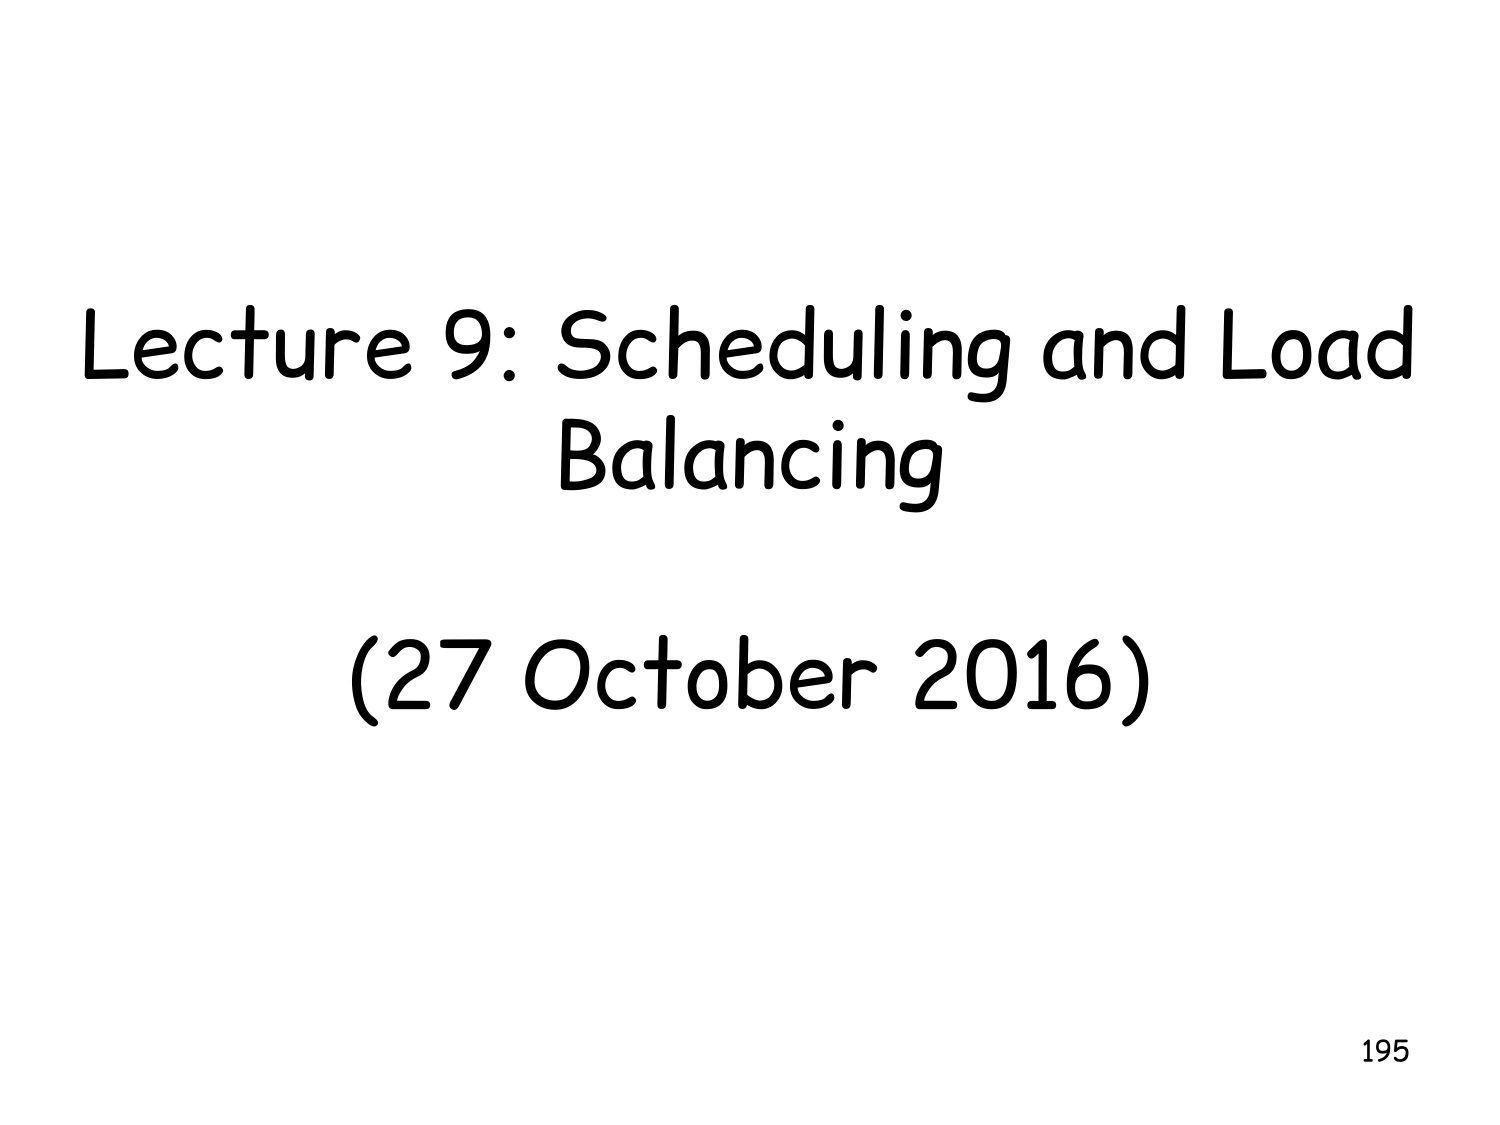

# Lecture 9: Scheduling and Load Balancing (27 October 2016)
195